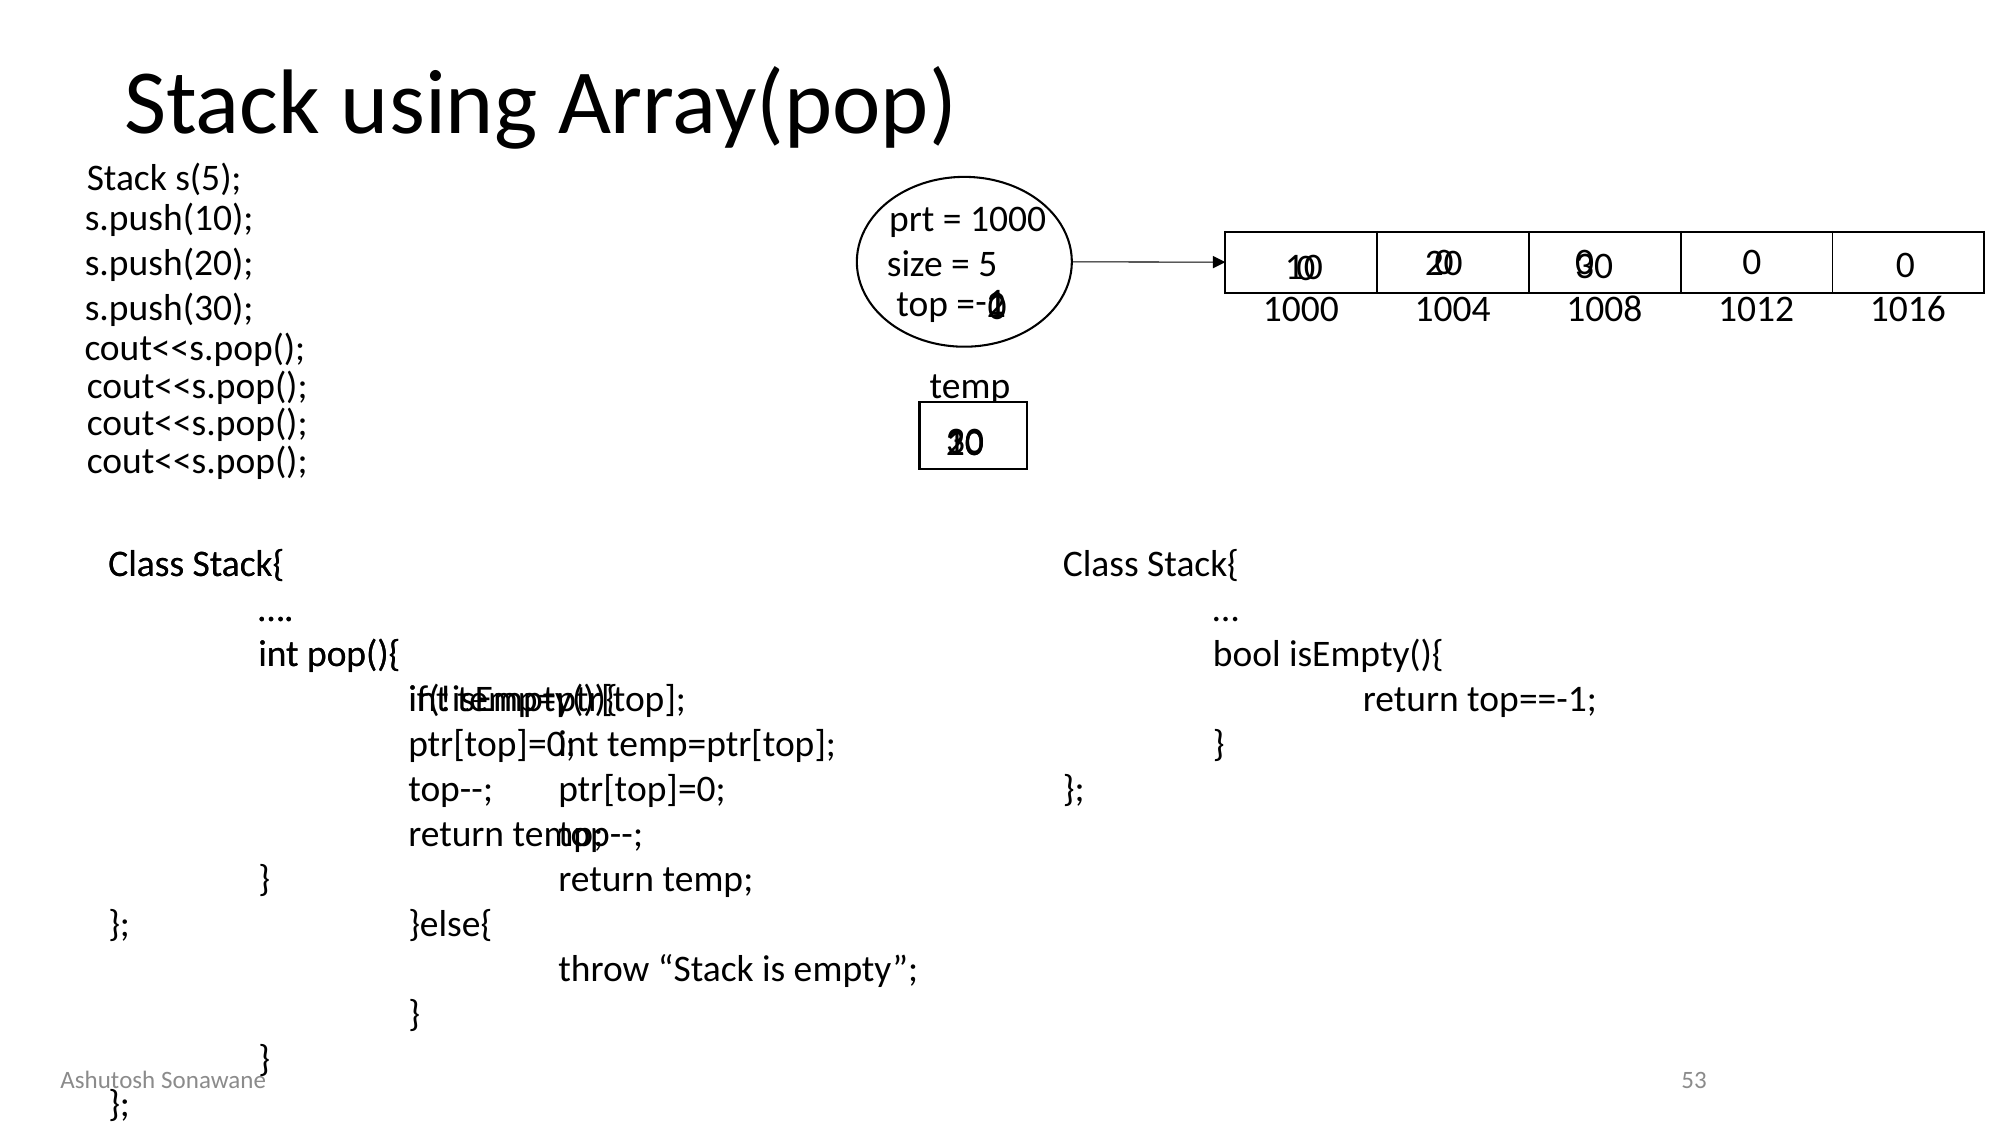

# Stack using Array(pop)
Stack s(5);

s.push(10); s.push(20); s.push(30);
prt = 1000
0
0
0
20
size = 5
|  |  |  |  |  |
| --- | --- | --- | --- | --- |
0
30
10
0
-1
top =
1
2
0
| 1000 | 1004 | 1008 | 1012 | 1016 |
| --- | --- | --- | --- | --- |
cout<<s.pop();
cout<<s.pop();
temp
cout<<s.pop();

30
10
20
cout<<s.pop();
Class Stack{
	….
	int pop(){
		if(!isEmpty()){
			int temp=ptr[top];
			ptr[top]=0;
			top--;
			return temp;
		}else{
			throw “Stack is empty”;
		}
	}
};
Class Stack{
	…
	bool isEmpty(){
		return top==-1;
	}
};
Class Stack{
	….
	int pop(){
		int temp=ptr[top];
		ptr[top]=0;
		top--;
		return temp;
	}
};
Ashutosh Sonawane
53